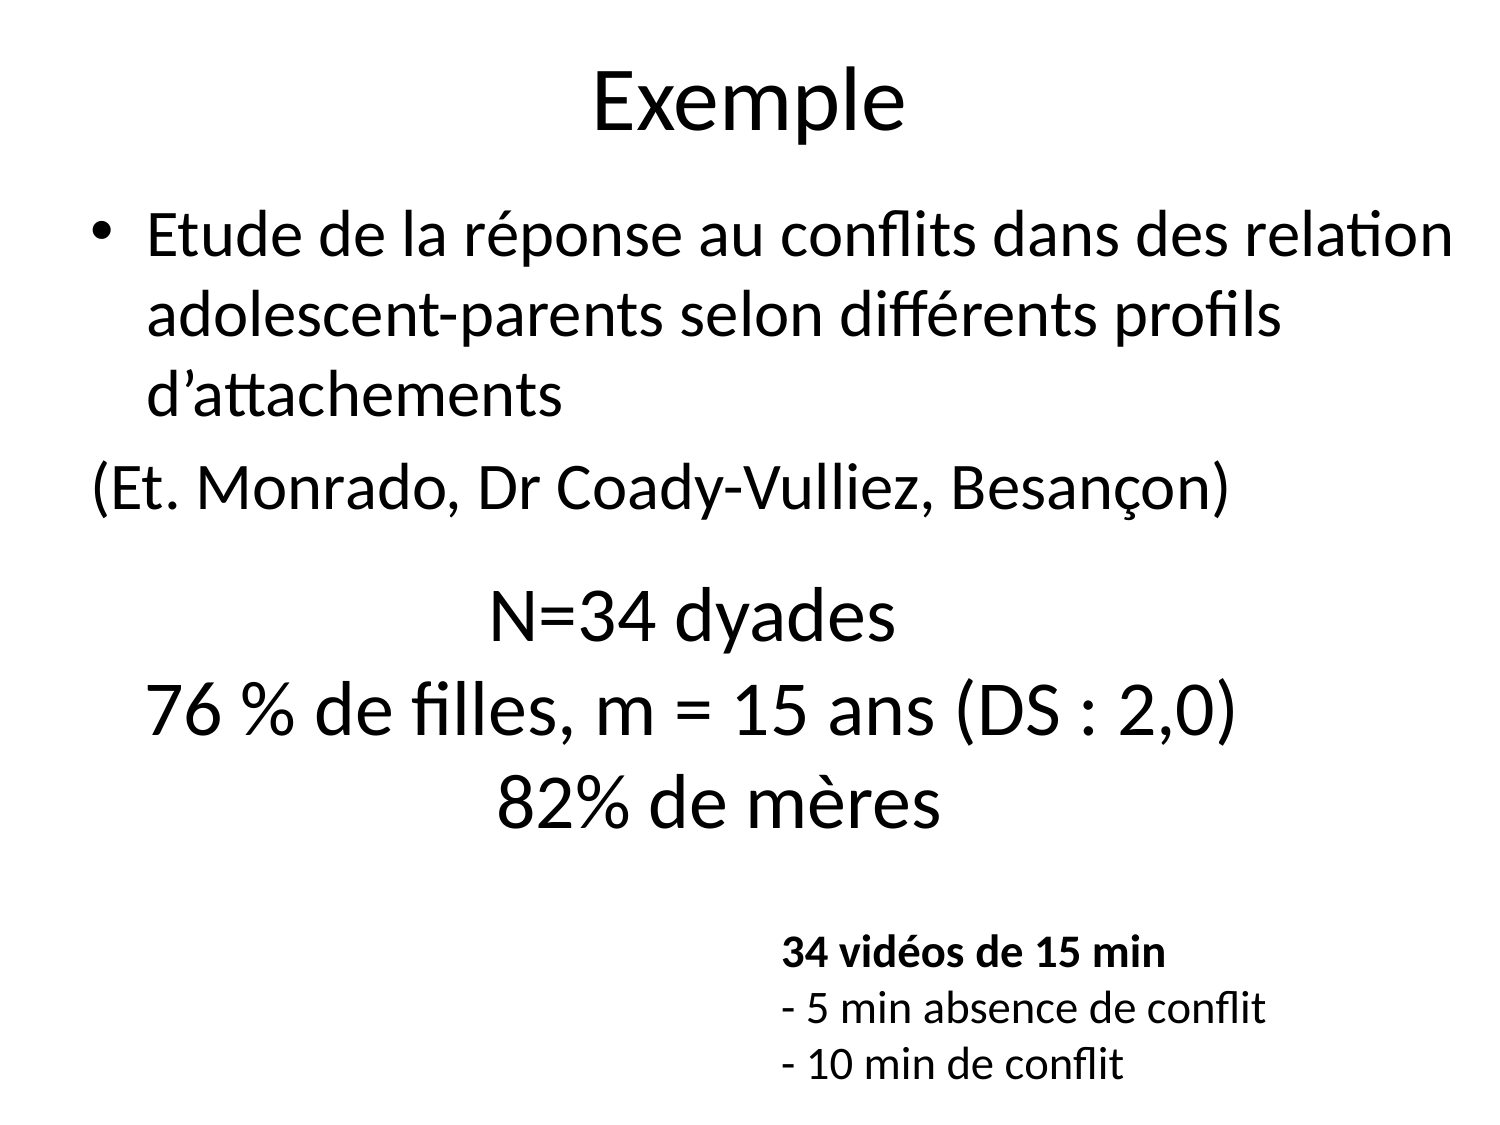

# Exemple
Etude de la réponse au conflits dans des relation adolescent-parents selon différents profils d’attachements
(Et. Monrado, Dr Coady-Vulliez, Besançon)
N=34 dyades
76 % de filles, m = 15 ans (DS : 2,0)
   82% de mères
34 vidéos de 15 min
- 5 min absence de conflit
- 10 min de conflit